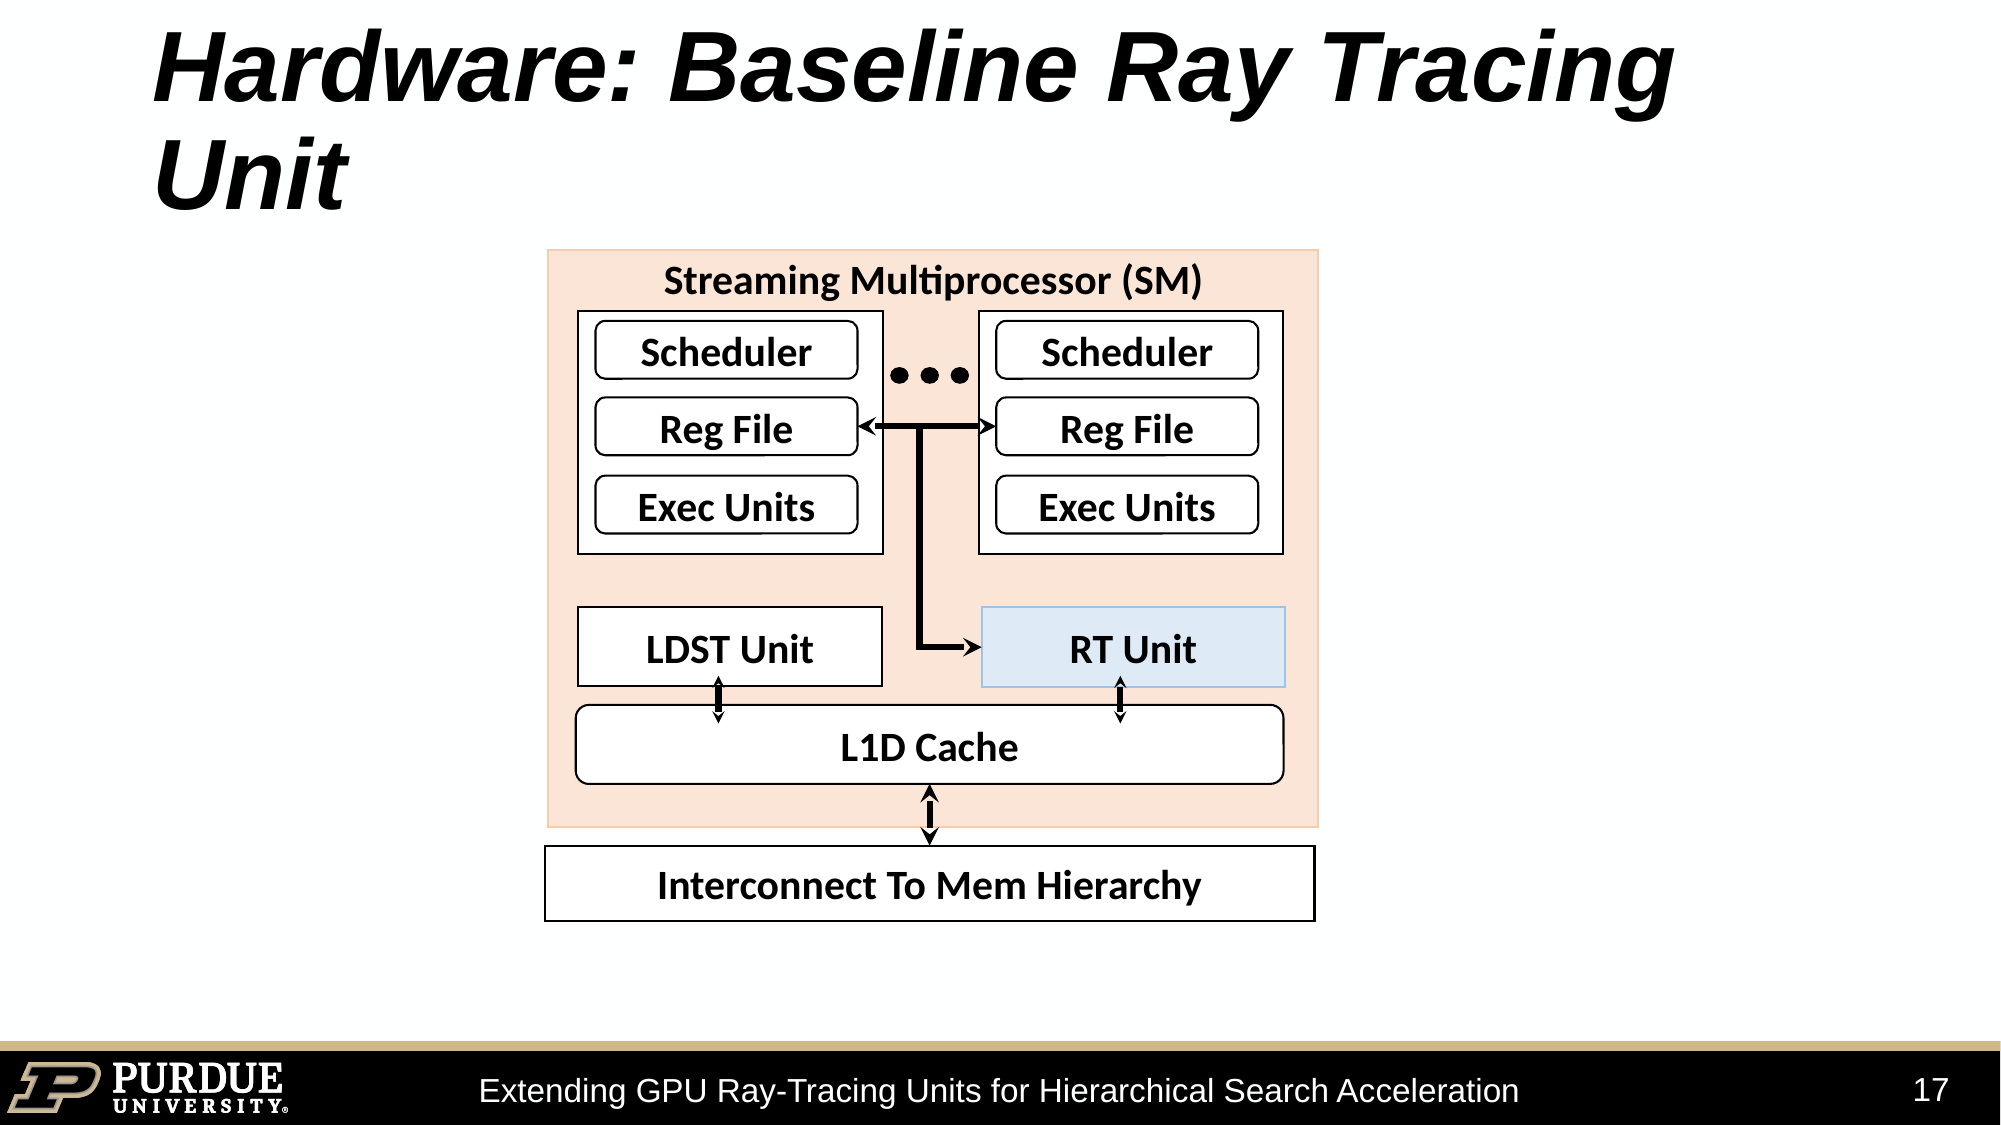

# Hardware: Baseline Ray Tracing Unit
Streaming Multiprocessor (SM)

Scheduler
Reg File
Exec Units

Scheduler
Reg File
Exec Units

LDST Unit
RT Unit
L1D Cache
Interconnect To Mem Hierarchy
17